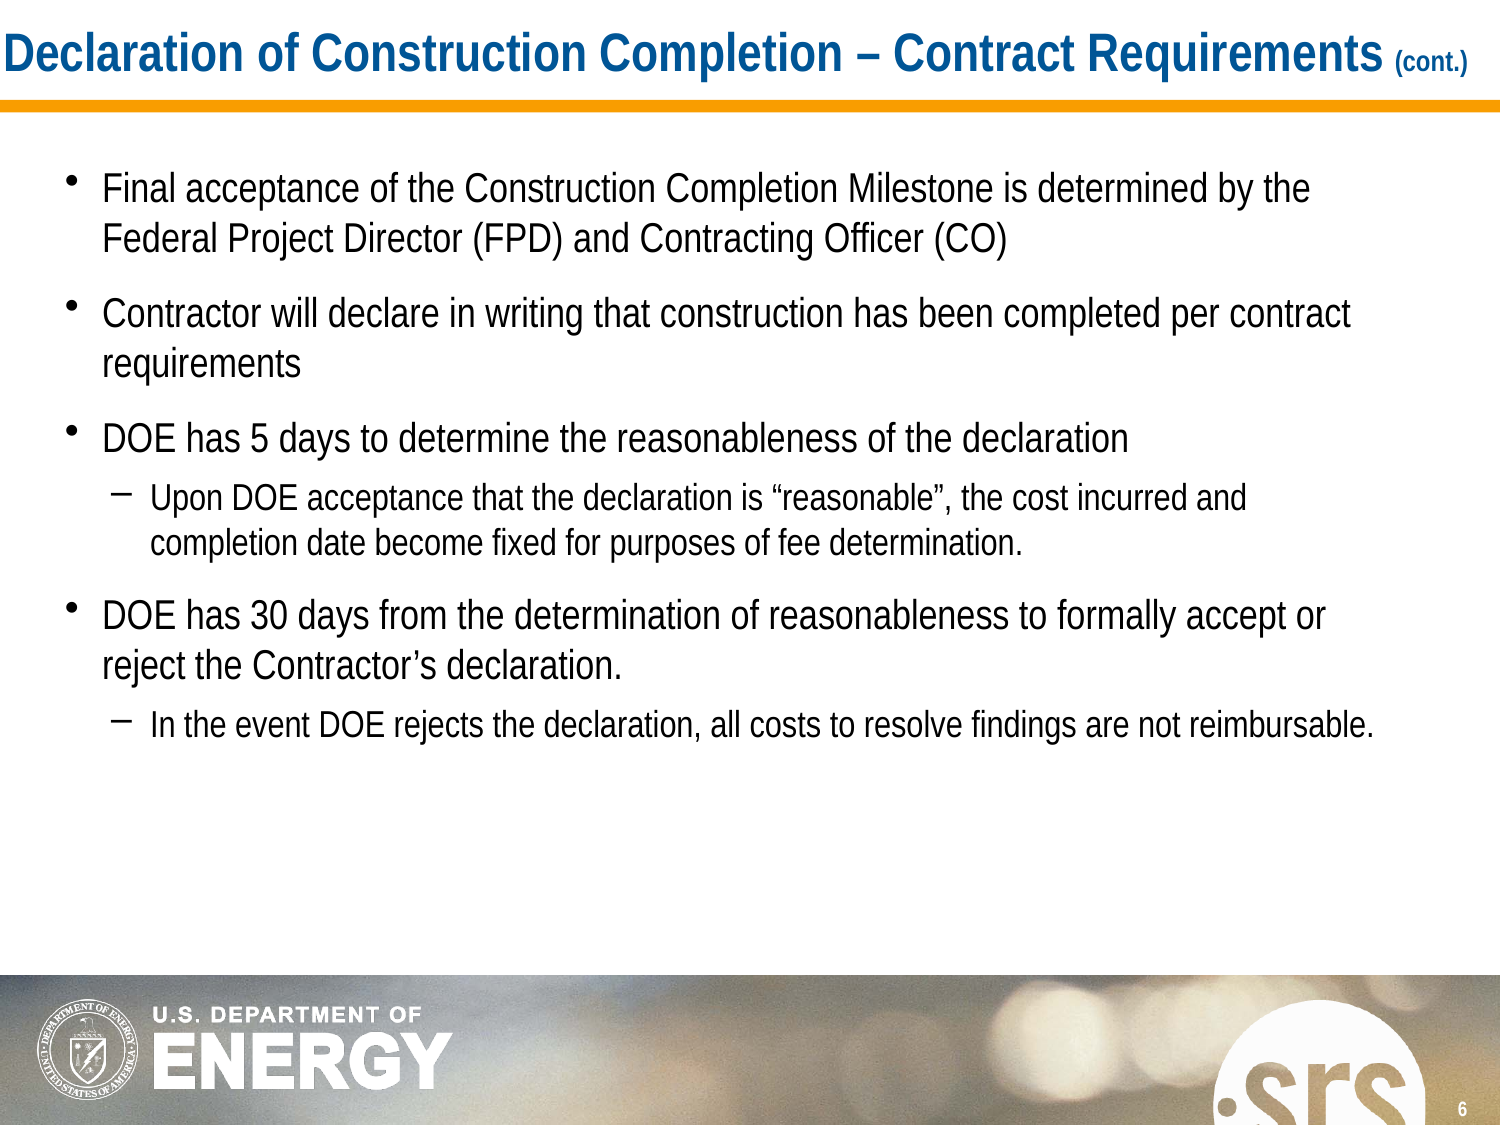

Declaration of Construction Completion – Contract Requirements (cont.)
Final acceptance of the Construction Completion Milestone is determined by the Federal Project Director (FPD) and Contracting Officer (CO)
Contractor will declare in writing that construction has been completed per contract requirements
DOE has 5 days to determine the reasonableness of the declaration
Upon DOE acceptance that the declaration is “reasonable”, the cost incurred and completion date become fixed for purposes of fee determination.
DOE has 30 days from the determination of reasonableness to formally accept or reject the Contractor’s declaration.
In the event DOE rejects the declaration, all costs to resolve findings are not reimbursable.

6